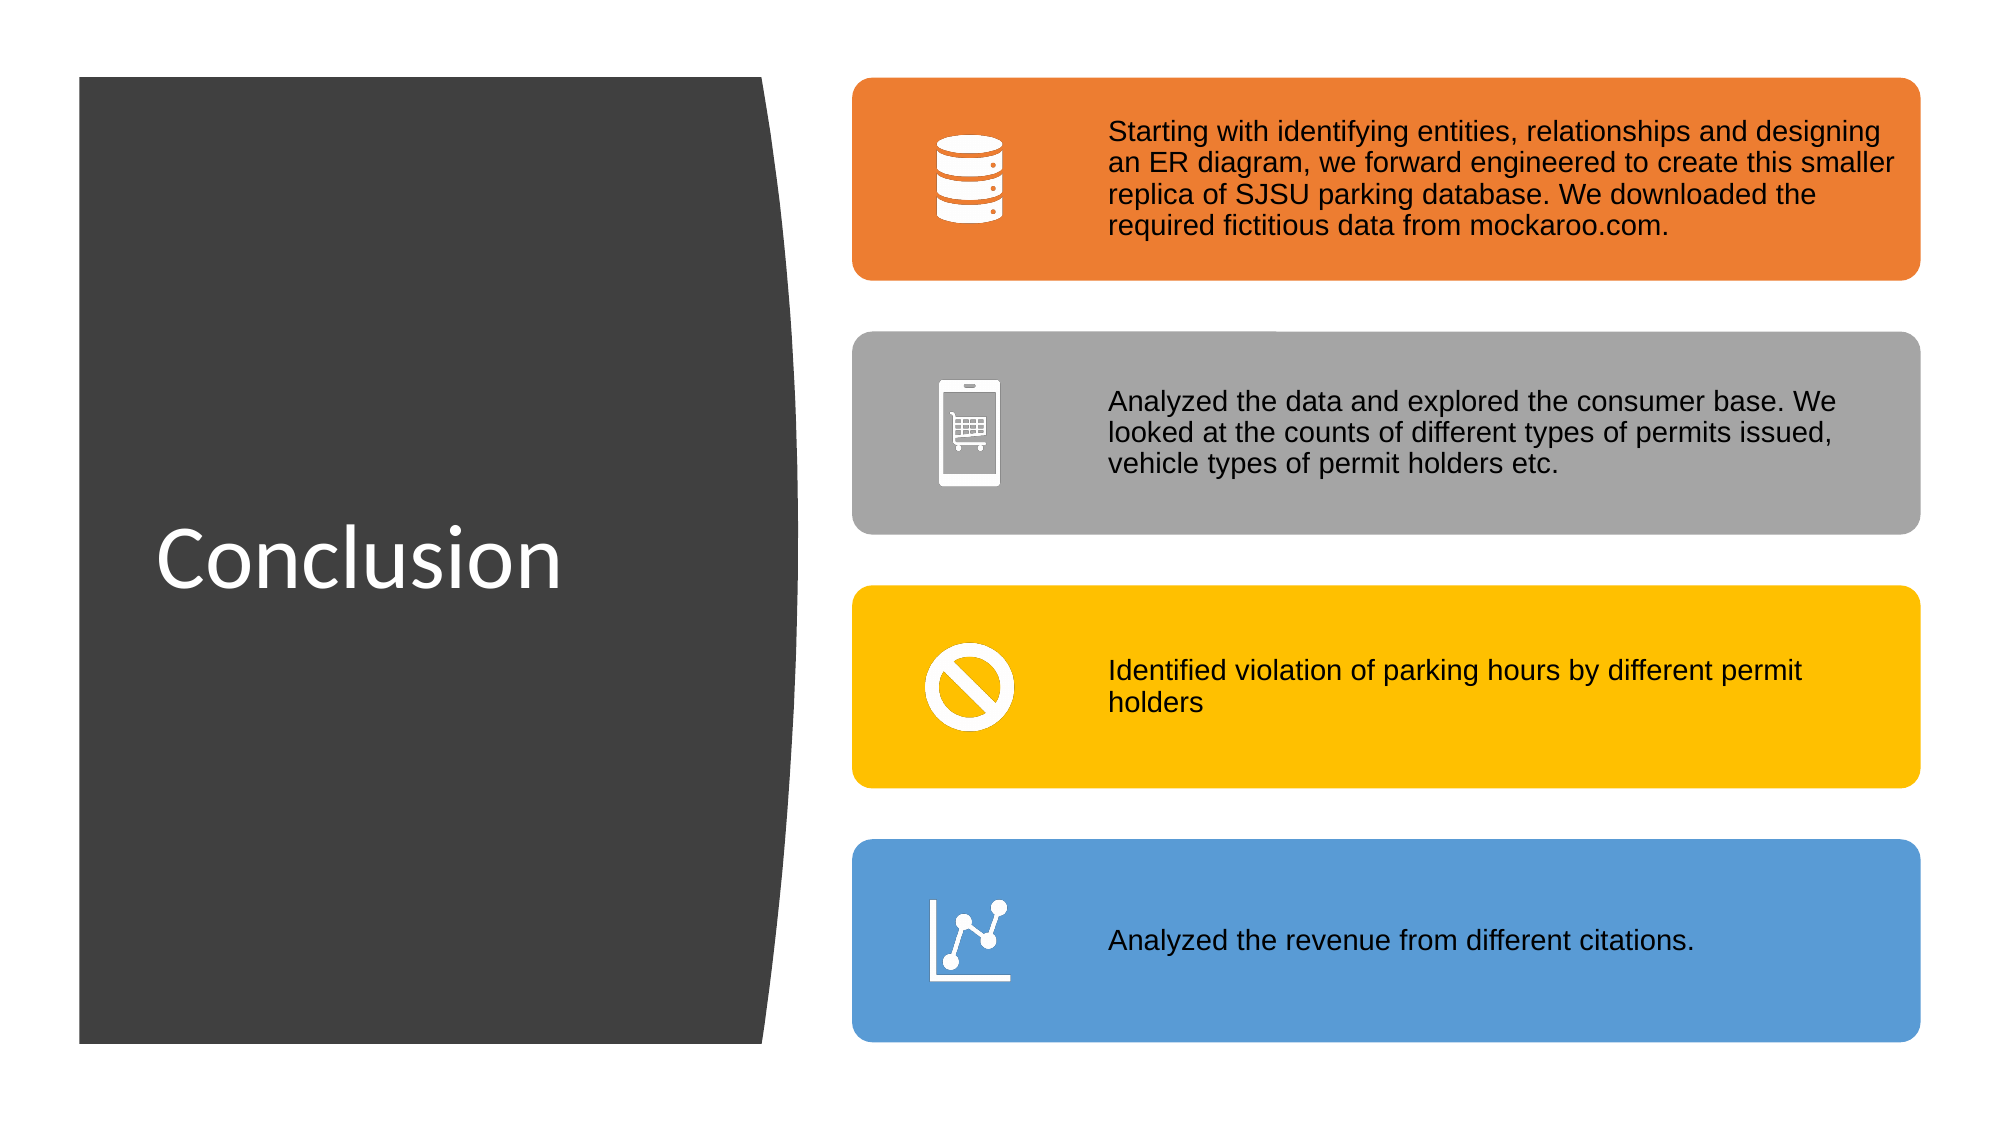

Starting with identifying entities, relationships and designing an ER diagram, we forward engineered to create this smaller replica of SJSU parking database. We downloaded the required fictitious data from mockaroo.com.

Analyzed the data and explored the consumer base. We looked at the counts of different types of permits issued, vehicle types of permit holders etc.

Identified violation of parking hours by different permit holders

Analyzed the revenue from different citations.

# Conclusion